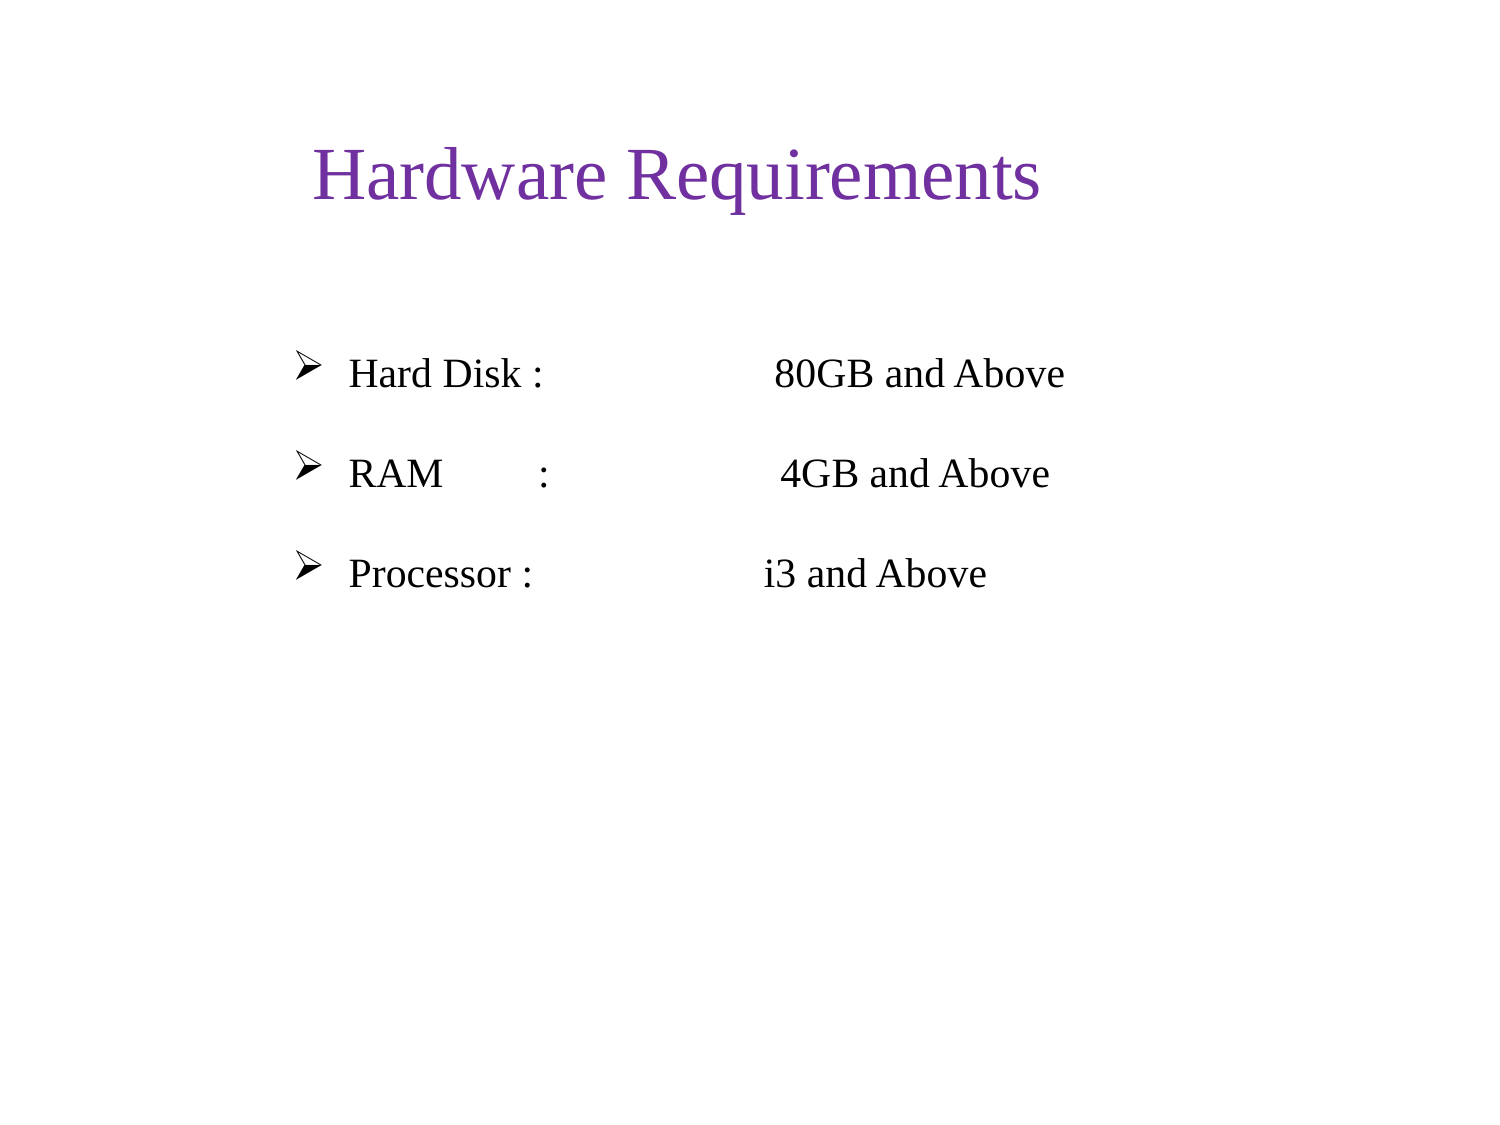

# Hardware Requirements
Hard Disk :                      80GB and Above

RAM         :                      4GB and Above

Processor :                      i3 and Above